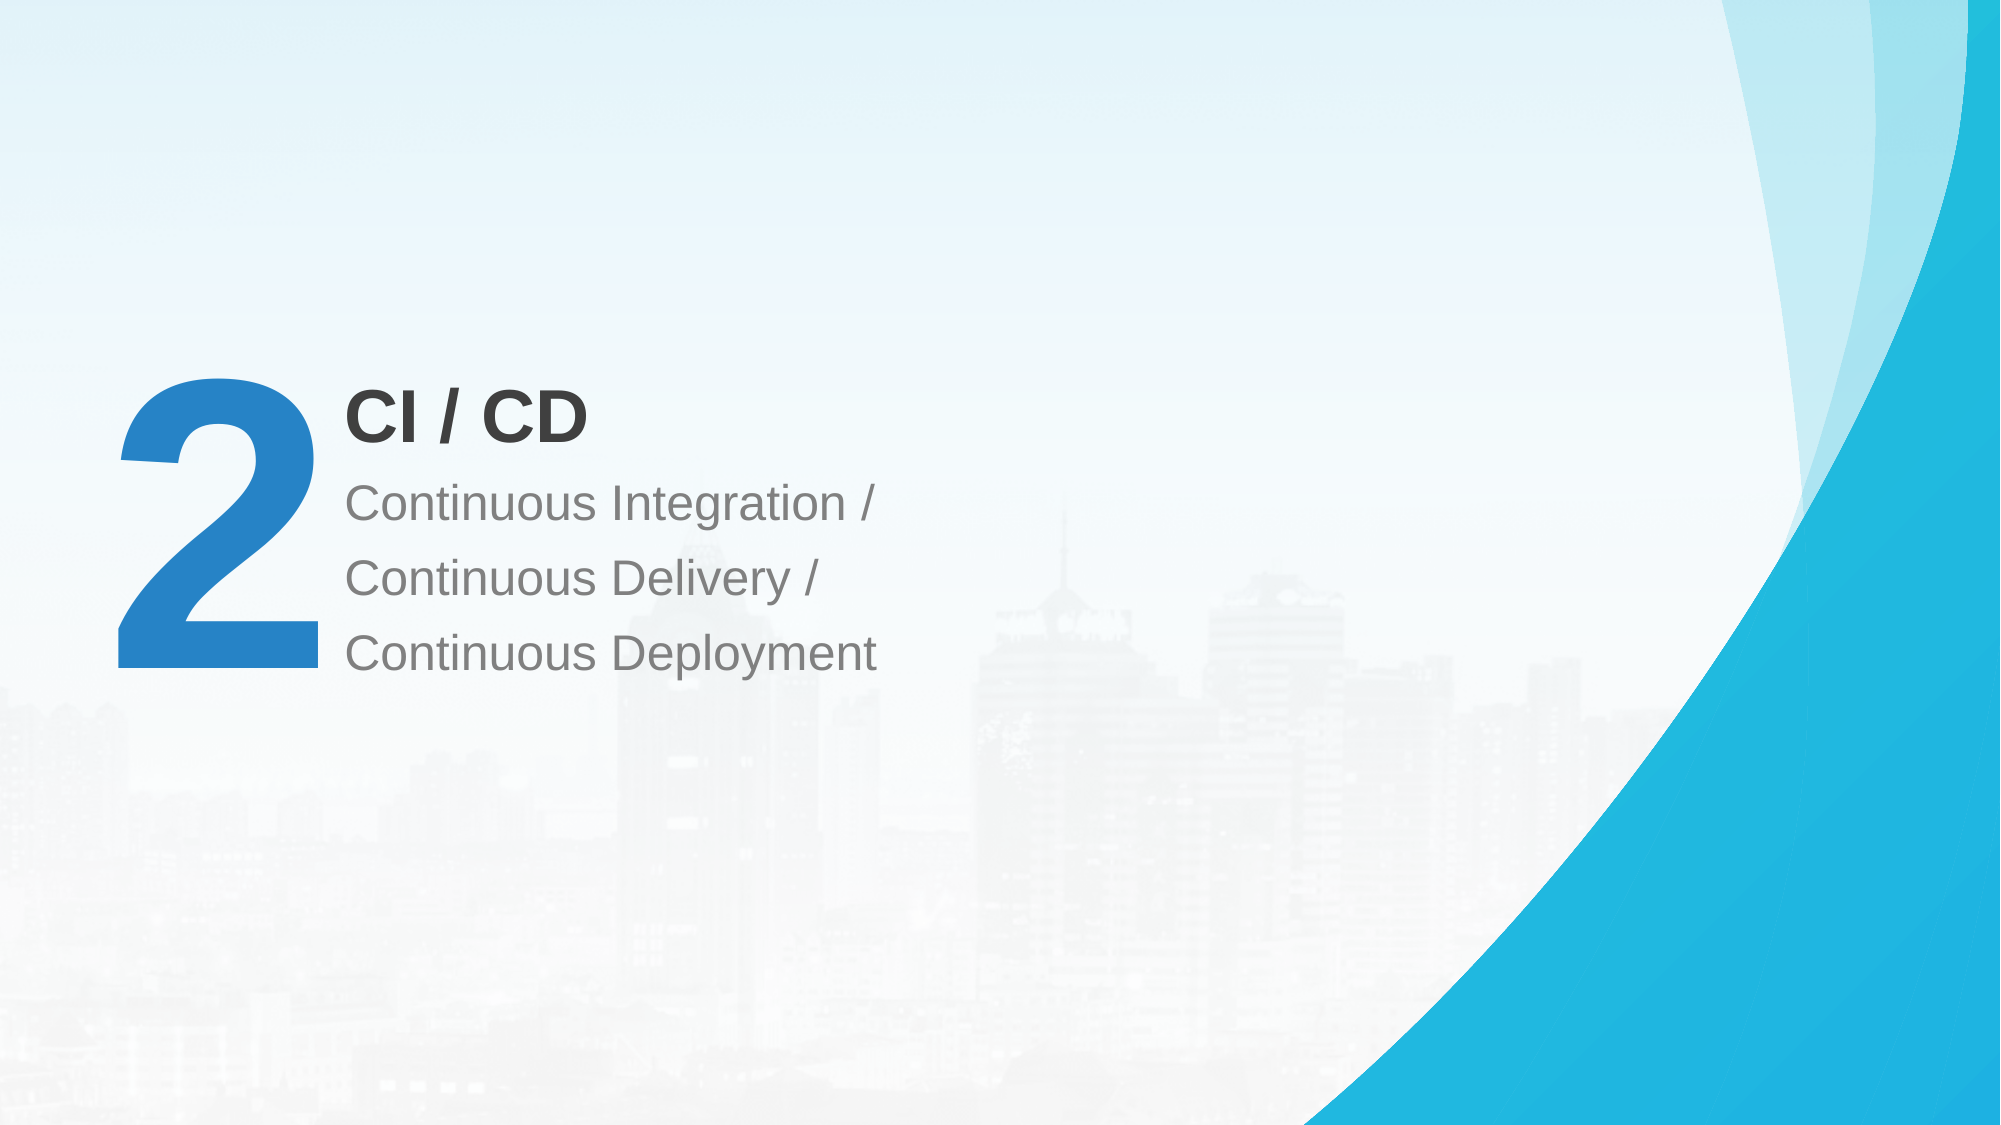

2
CI / CD
Continuous Integration /
Continuous Delivery /
Continuous Deployment